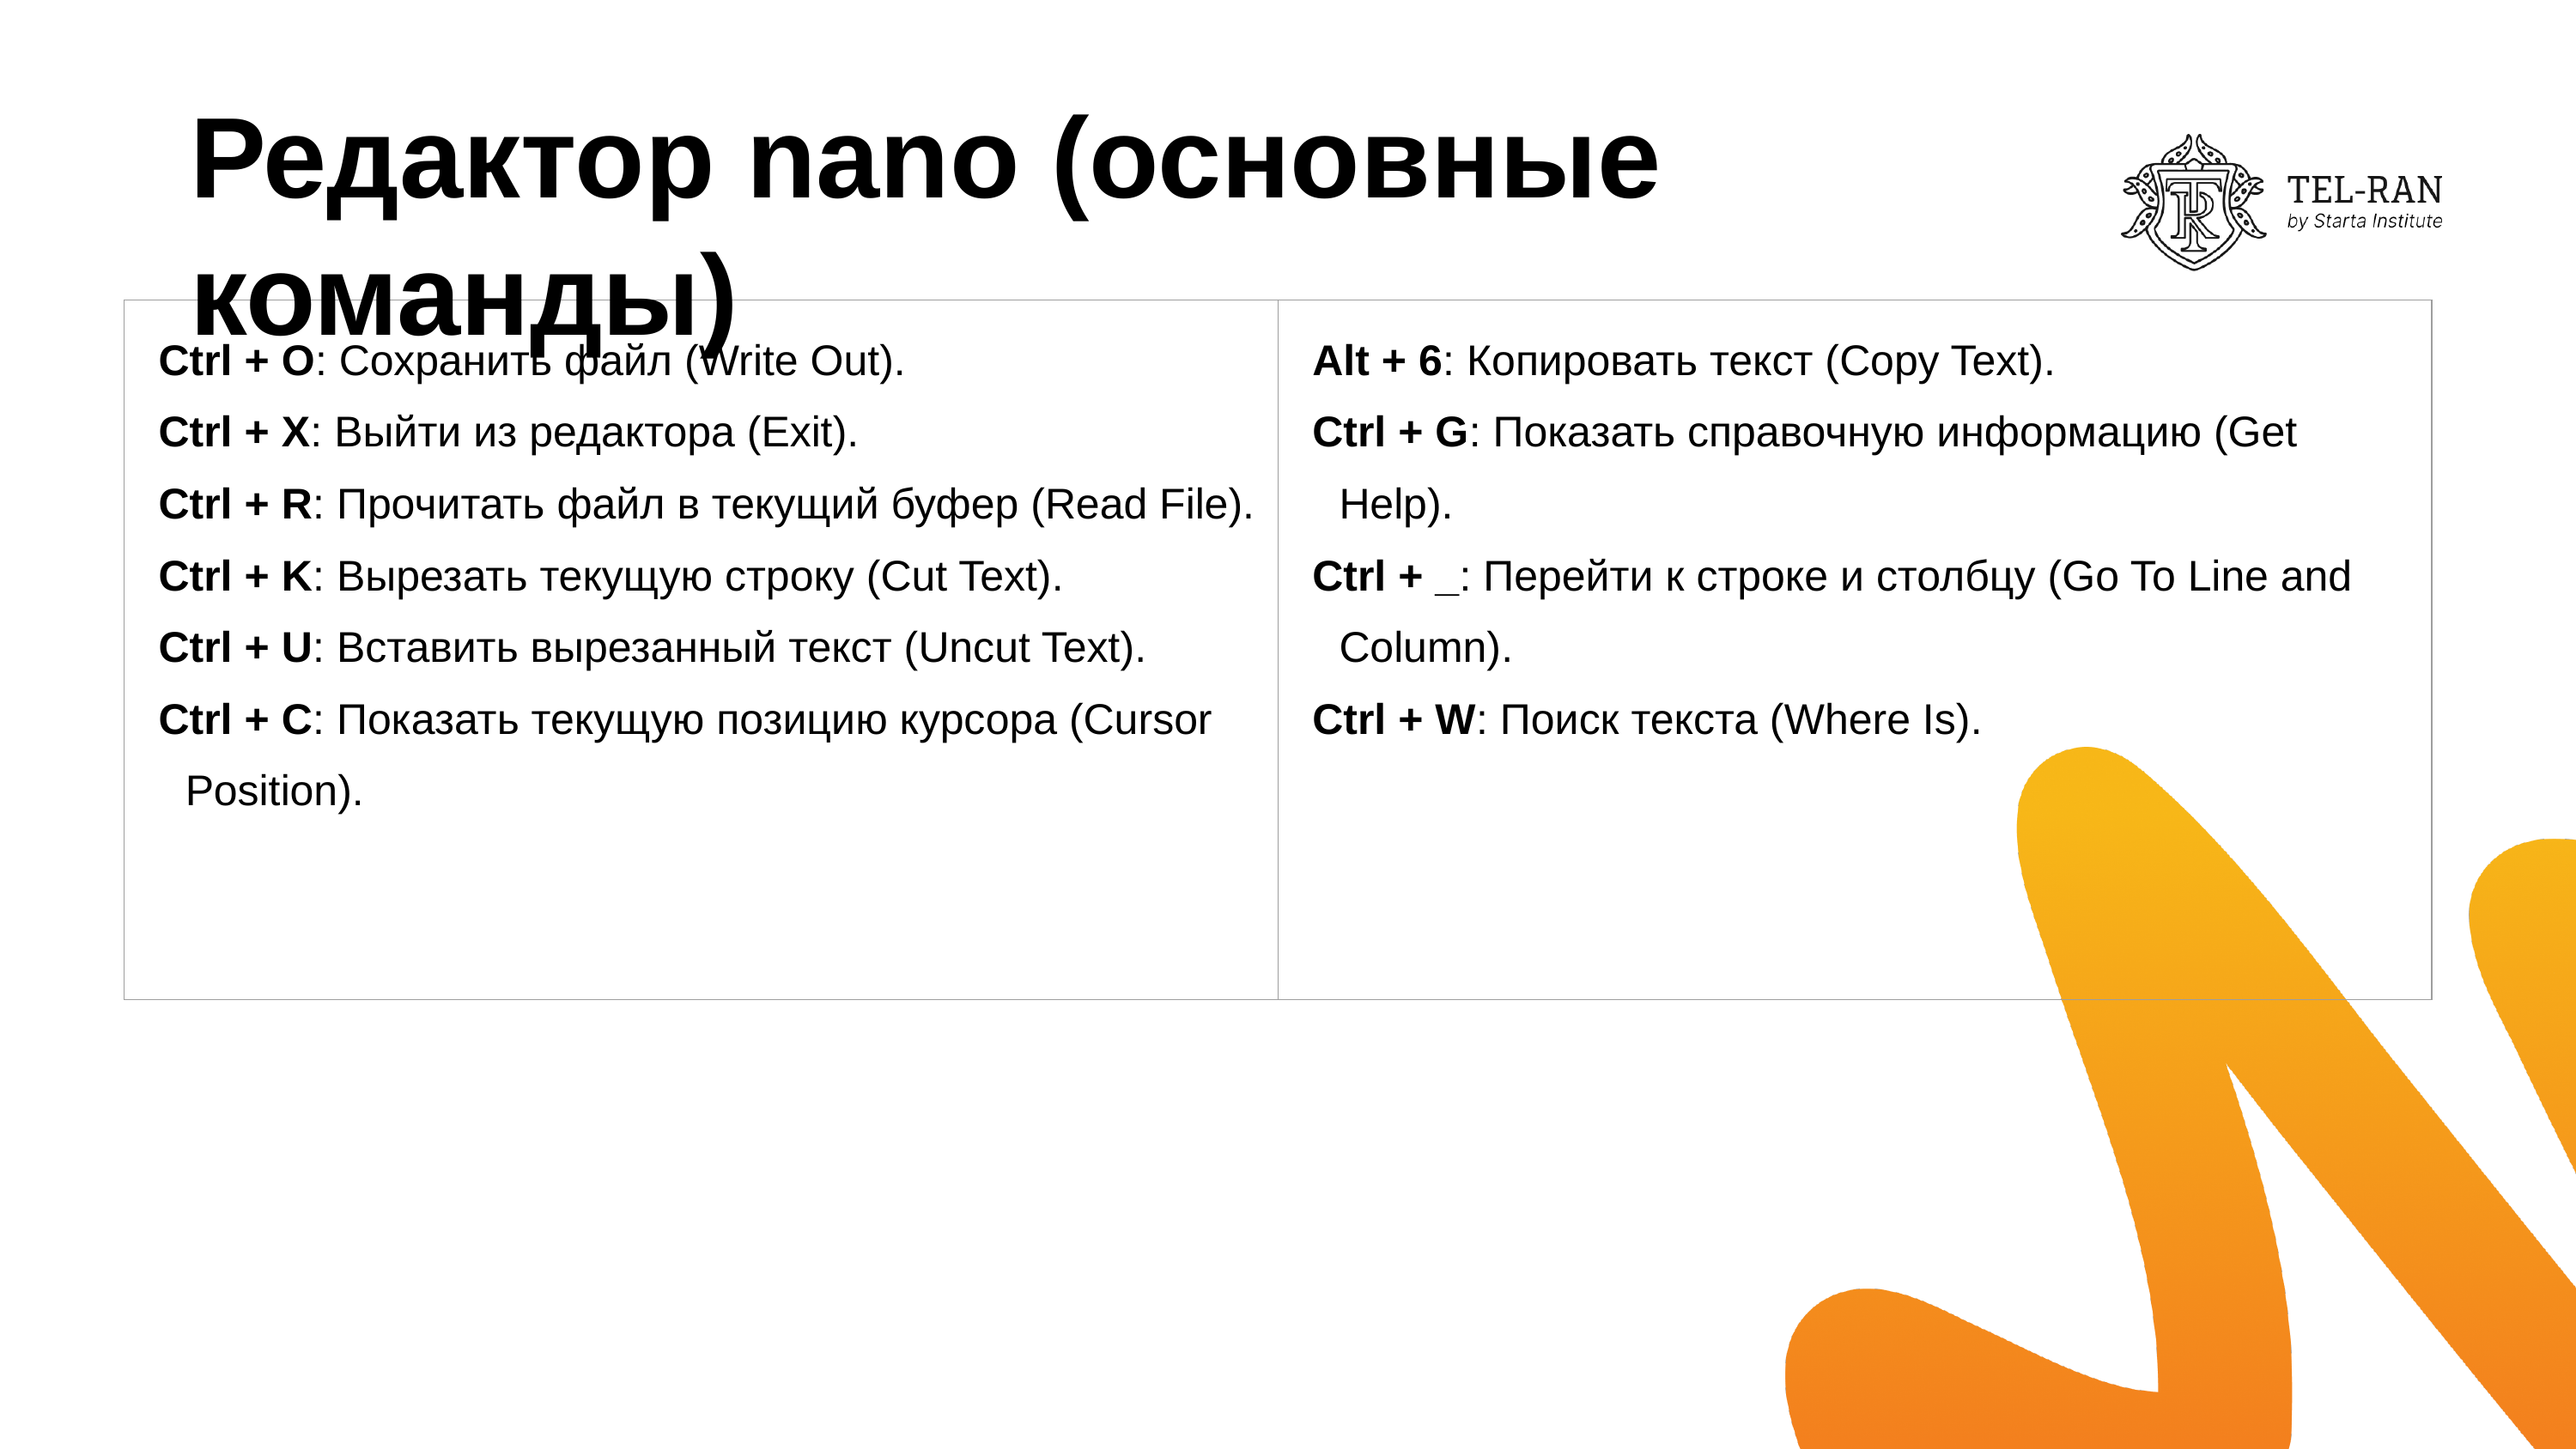

# Редактор nano (основные команды)
| Ctrl + O: Сохранить файл (Write Out). Ctrl + X: Выйти из редактора (Exit). Ctrl + R: Прочитать файл в текущий буфер (Read File). Ctrl + K: Вырезать текущую строку (Cut Text). Ctrl + U: Вставить вырезанный текст (Uncut Text). Ctrl + C: Показать текущую позицию курсора (Cursor Position). | Alt + 6: Копировать текст (Copy Text). Ctrl + G: Показать справочную информацию (Get Help). Ctrl + \_: Перейти к строке и столбцу (Go To Line and Column). Ctrl + W: Поиск текста (Where Is). |
| --- | --- |